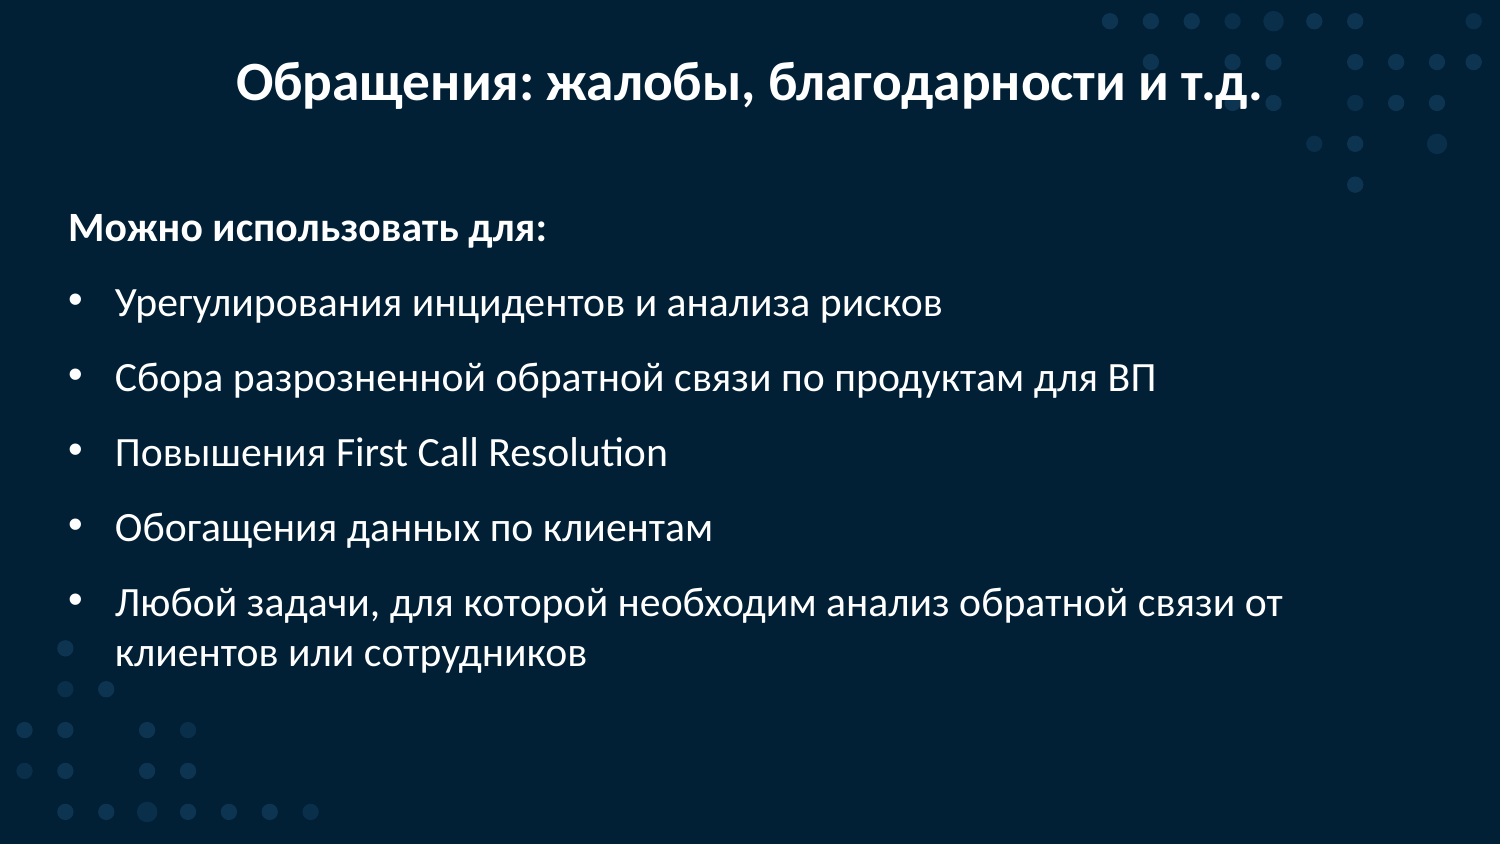

# Обращения: жалобы, благодарности и т.д.
Можно использовать для:
Урегулирования инцидентов и анализа рисков
Сбора разрозненной обратной связи по продуктам для ВП
Повышения First Call Resolution
Обогащения данных по клиентам
Любой задачи, для которой необходим анализ обратной связи от клиентов или сотрудников